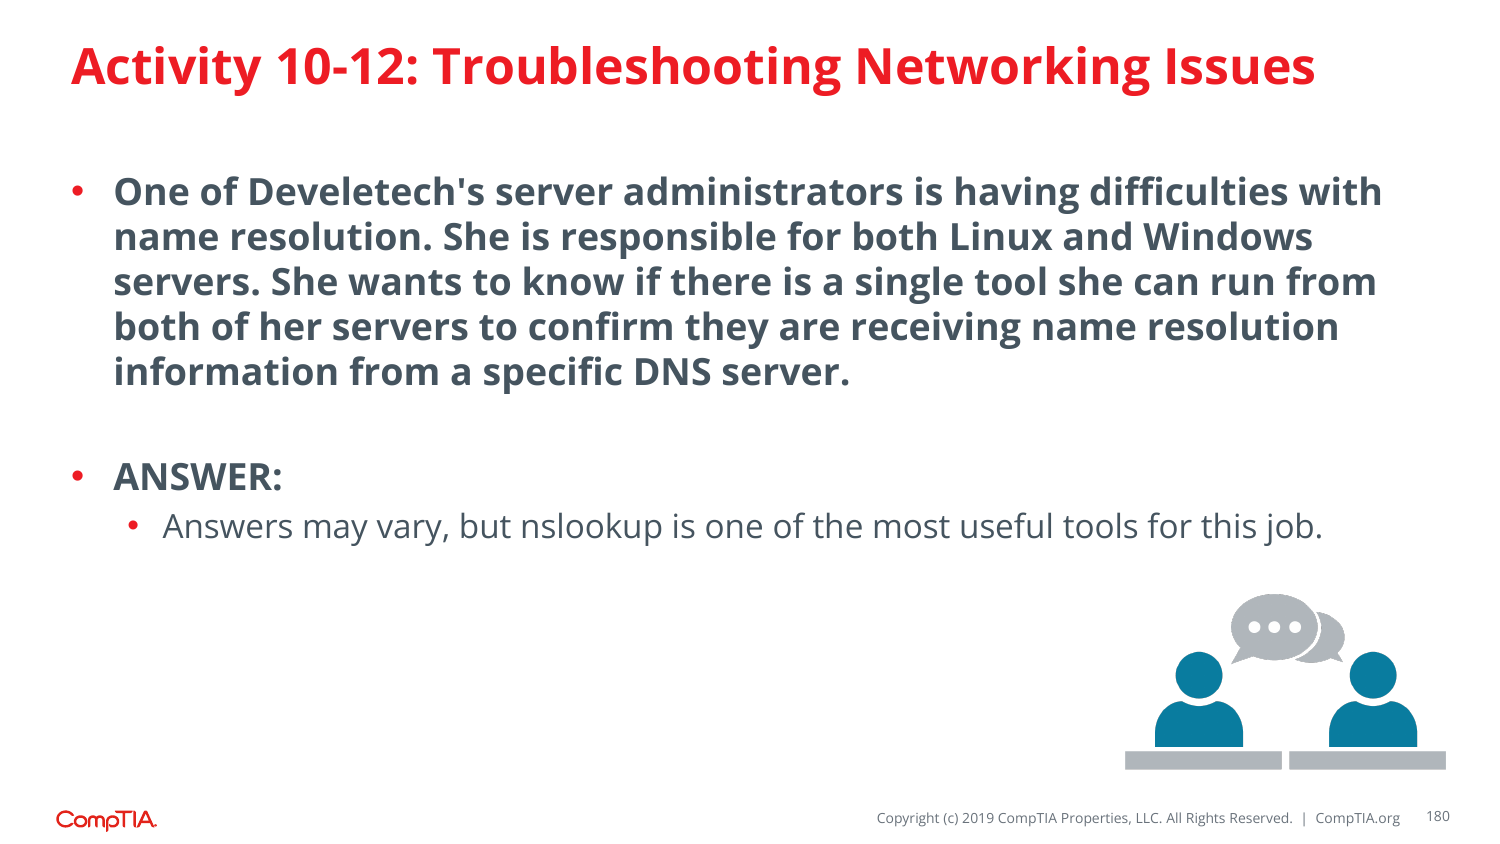

# Activity 10-12: Troubleshooting Networking Issues
One of Develetech's server administrators is having difficulties with name resolution. She is responsible for both Linux and Windows servers. She wants to know if there is a single tool she can run from both of her servers to confirm they are receiving name resolution information from a specific DNS server.

ANSWER:
Answers may vary, but nslookup is one of the most useful tools for this job.
180